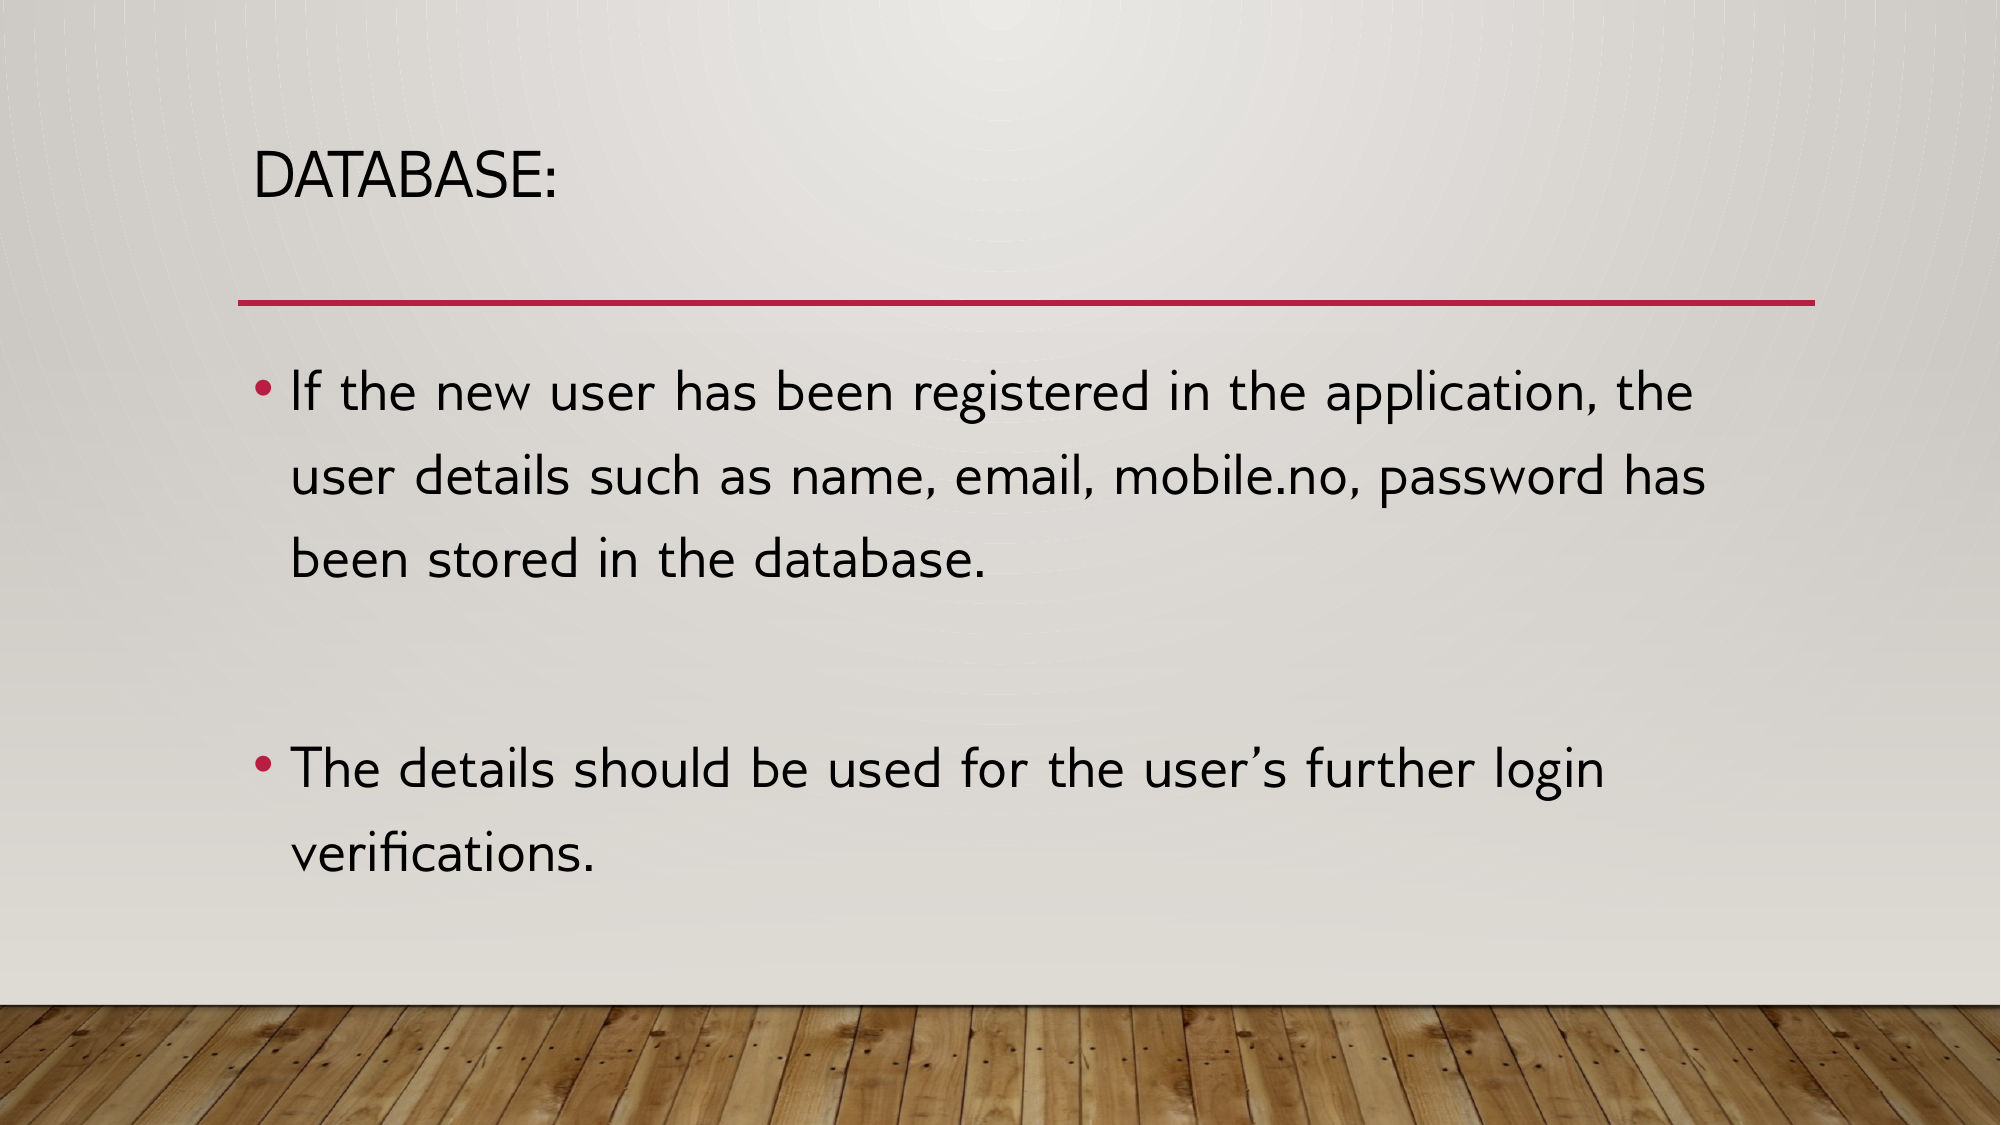

# Database:
If the new user has been registered in the application, the user details such as name, email, mobile.no, password has been stored in the database.

The details should be used for the user’s further login verifications.